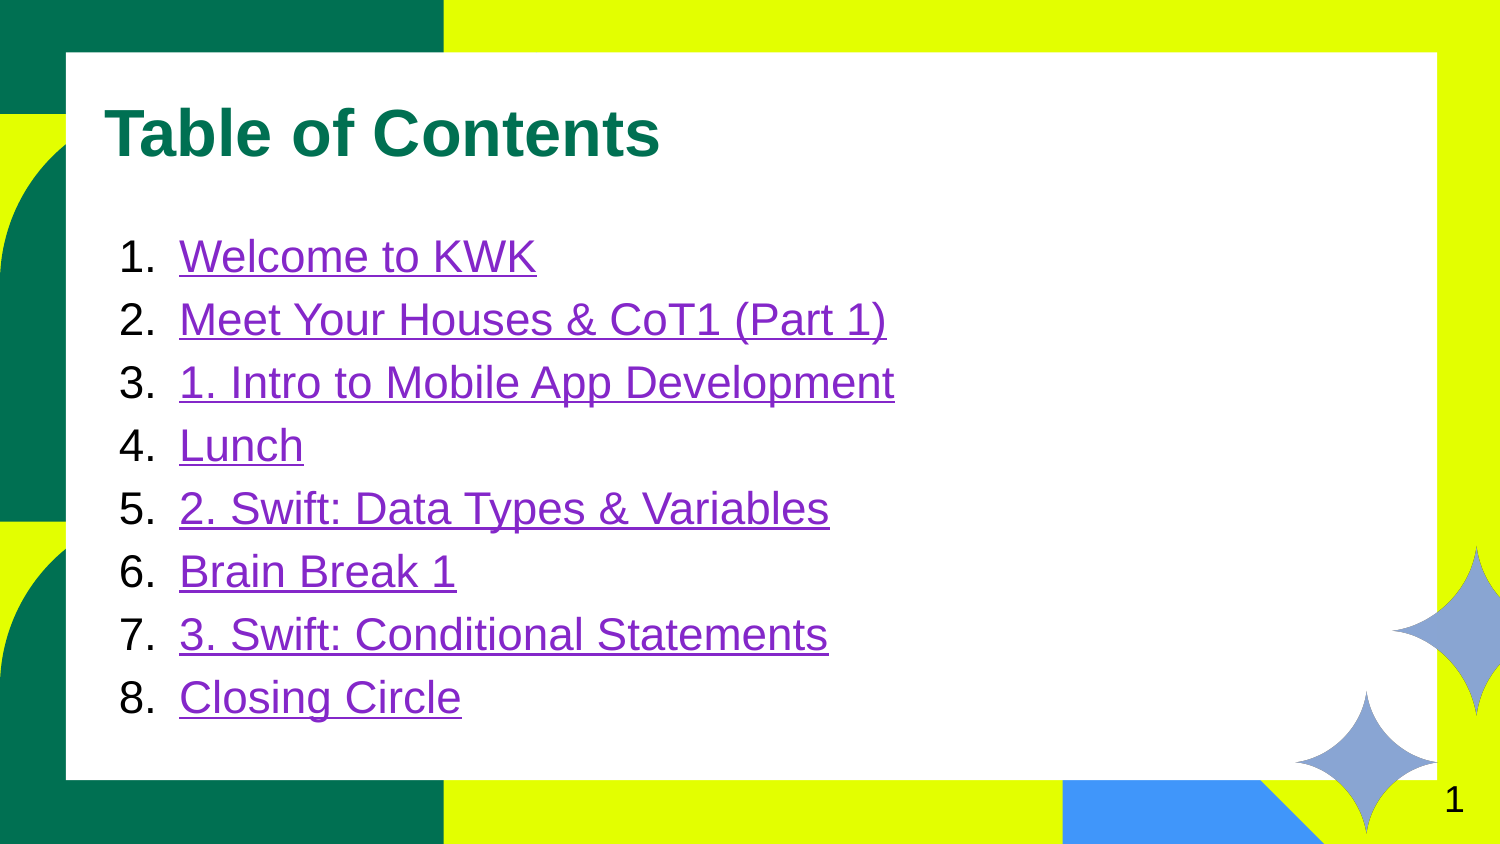

# Table of Contents
Welcome to KWK
Meet Your Houses & CoT1 (Part 1)
1. Intro to Mobile App Development
Lunch
2. Swift: Data Types & Variables
Brain Break 1
3. Swift: Conditional Statements
Closing Circle